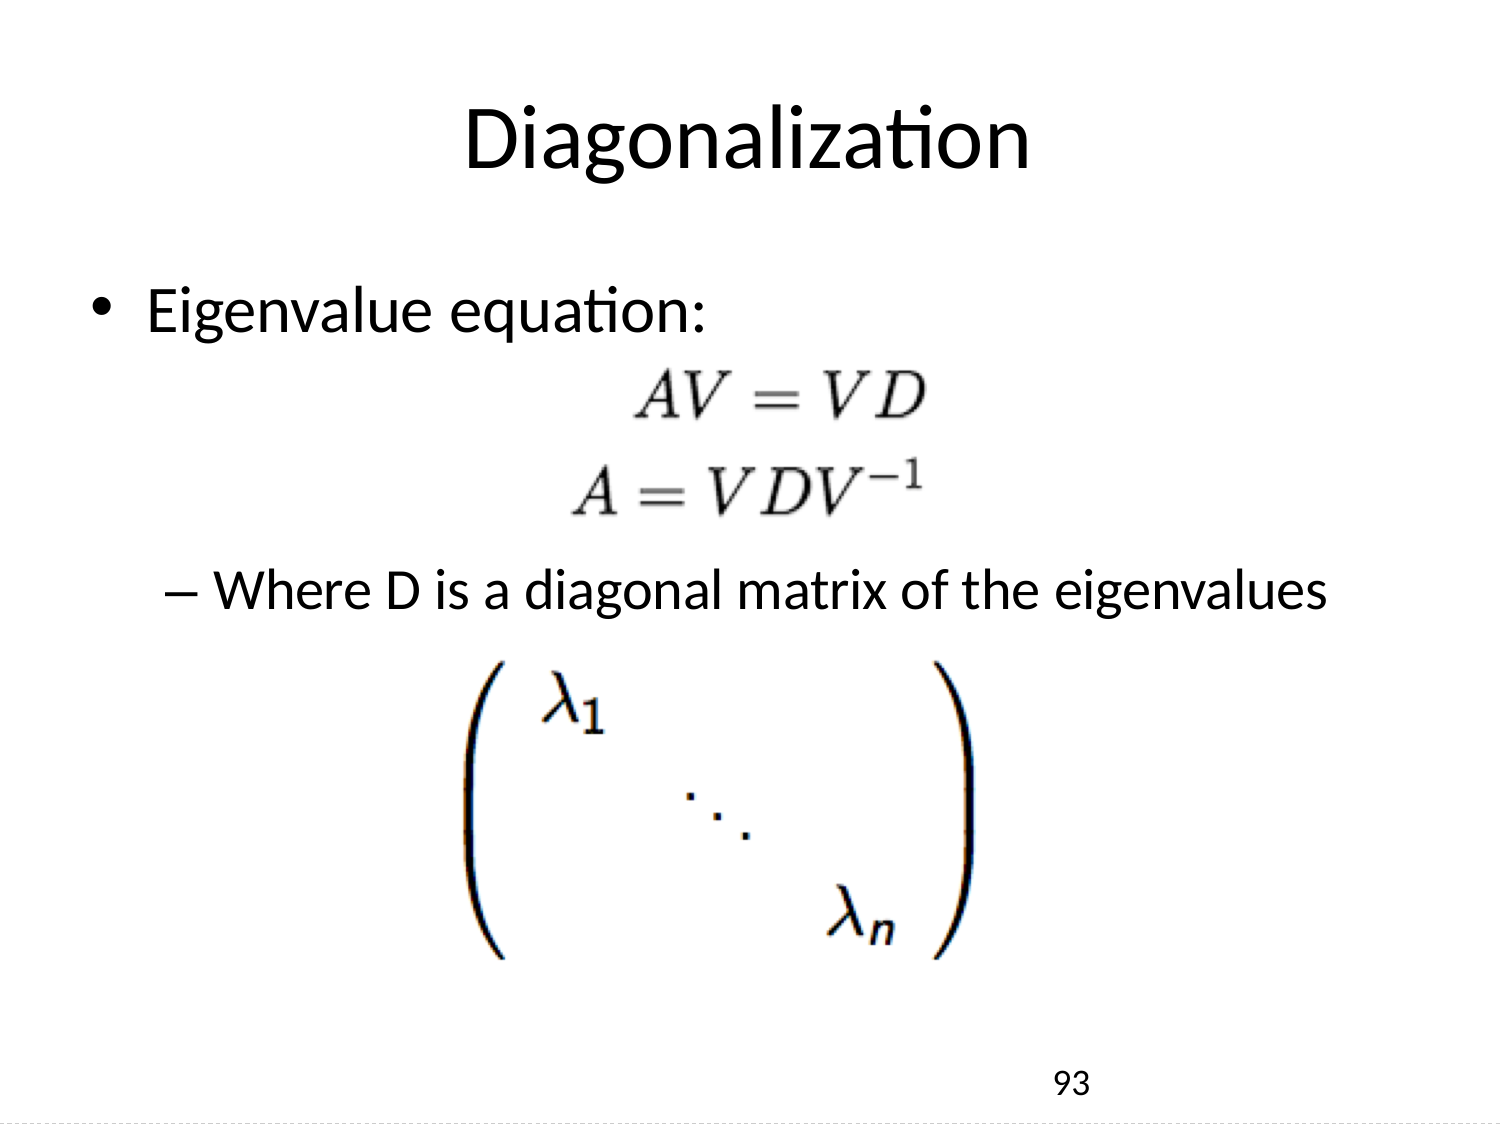

# Diagonalization
Eigenvalue equation:

– Where D is a diagonal matrix of the eigenvalues

93